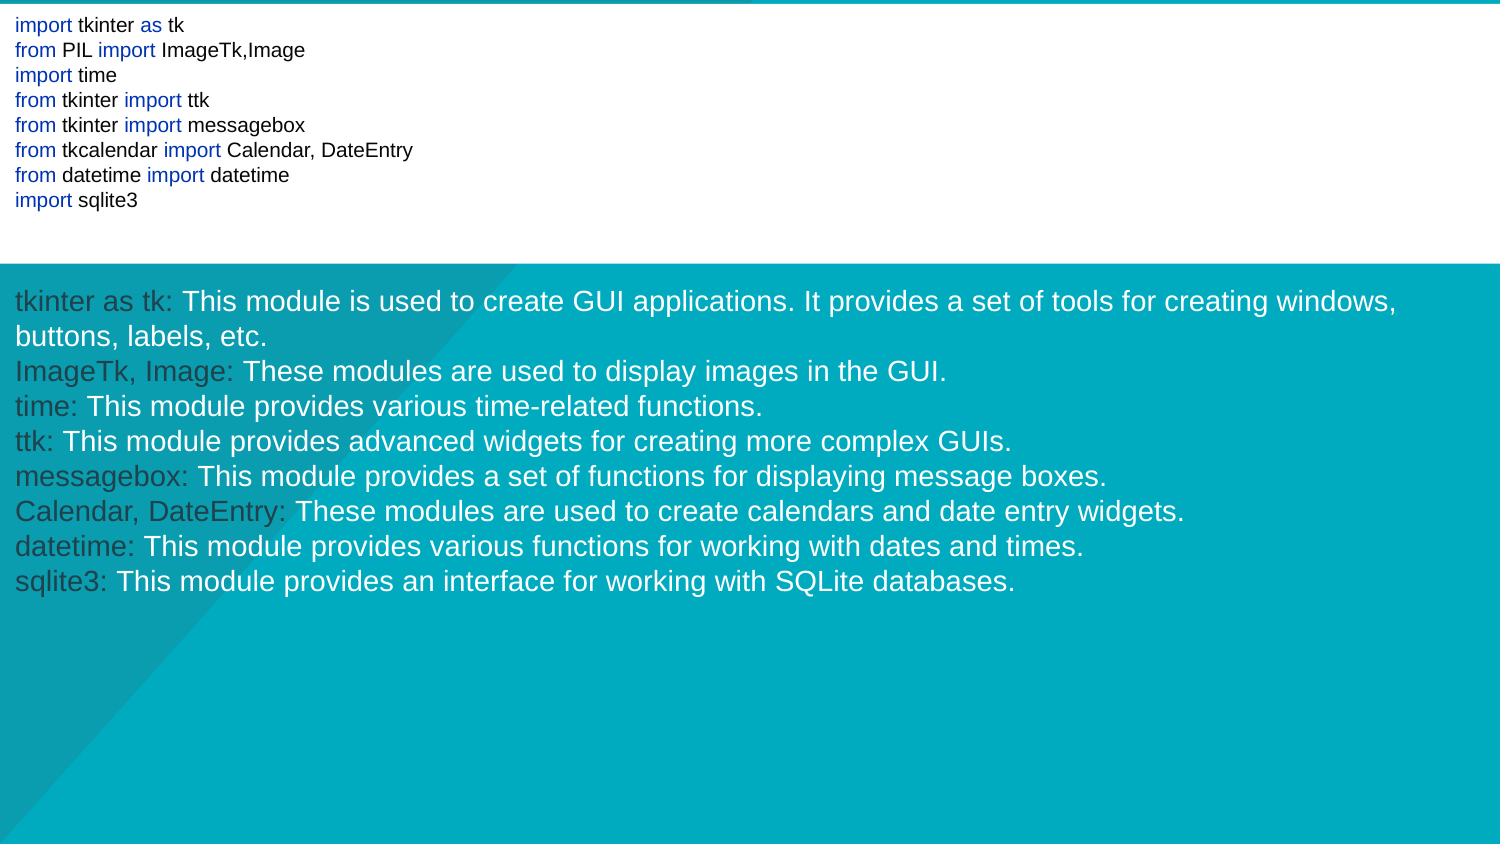

import tkinter as tk
from PIL import ImageTk,Image
import time
from tkinter import ttk
from tkinter import messagebox
from tkcalendar import Calendar, DateEntry
from datetime import datetime
import sqlite3
# tkinter as tk: This module is used to create GUI applications. It provides a set of tools for creating windows, buttons, labels, etc. ImageTk, Image: These modules are used to display images in the GUI. time: This module provides various time-related functions. ttk: This module provides advanced widgets for creating more complex GUIs. messagebox: This module provides a set of functions for displaying message boxes. Calendar, DateEntry: These modules are used to create calendars and date entry widgets. datetime: This module provides various functions for working with dates and times. sqlite3: This module provides an interface for working with SQLite databases.